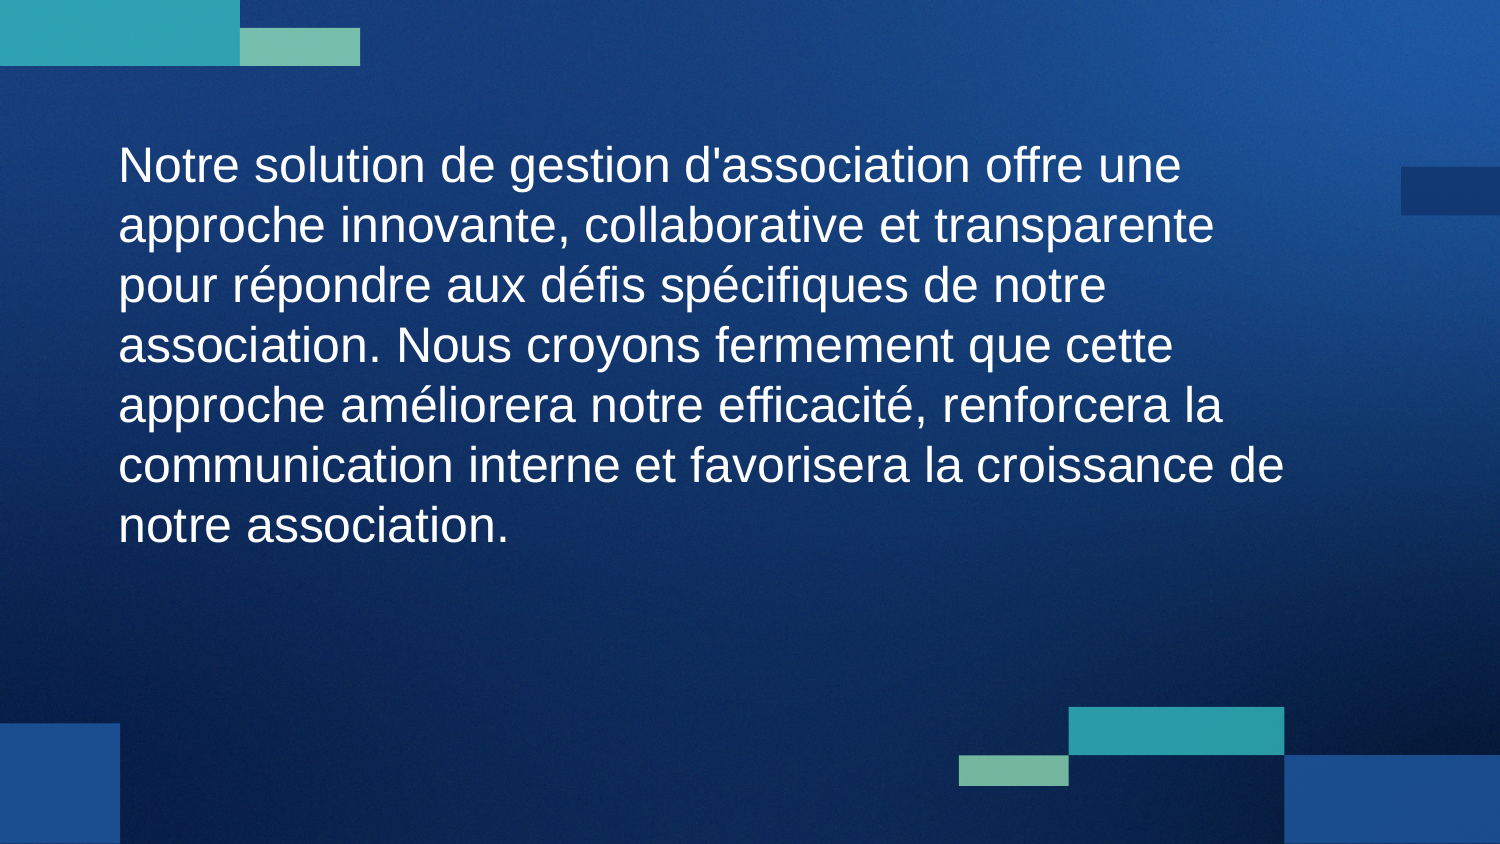

Notre solution de gestion d'association offre une approche innovante, collaborative et transparente pour répondre aux défis spécifiques de notre association. Nous croyons fermement que cette approche améliorera notre efficacité, renforcera la communication interne et favorisera la croissance de notre association.